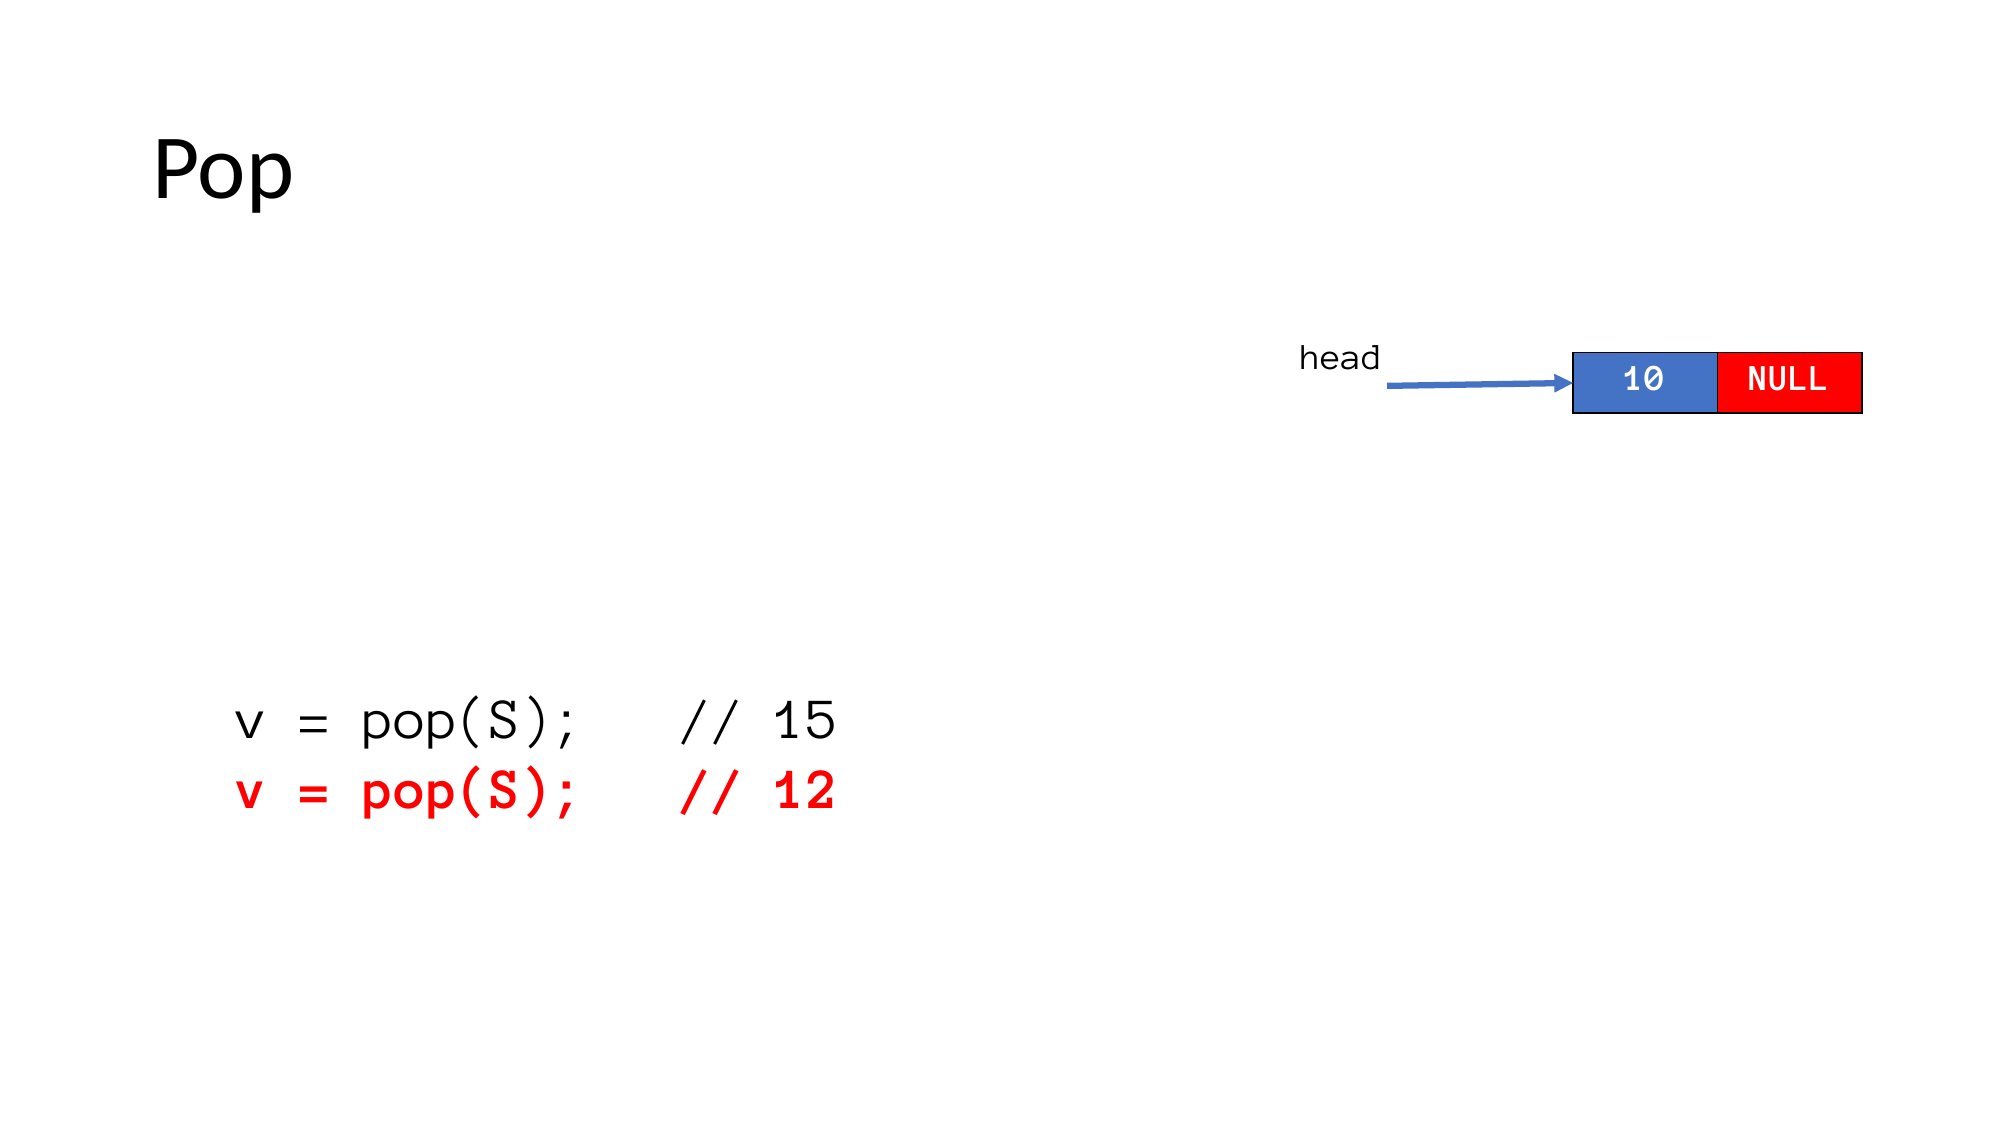

# Pop

head
| 10 | NULL |
| --- | --- |
v = pop(S);   // 15
v = pop(S);   // 12